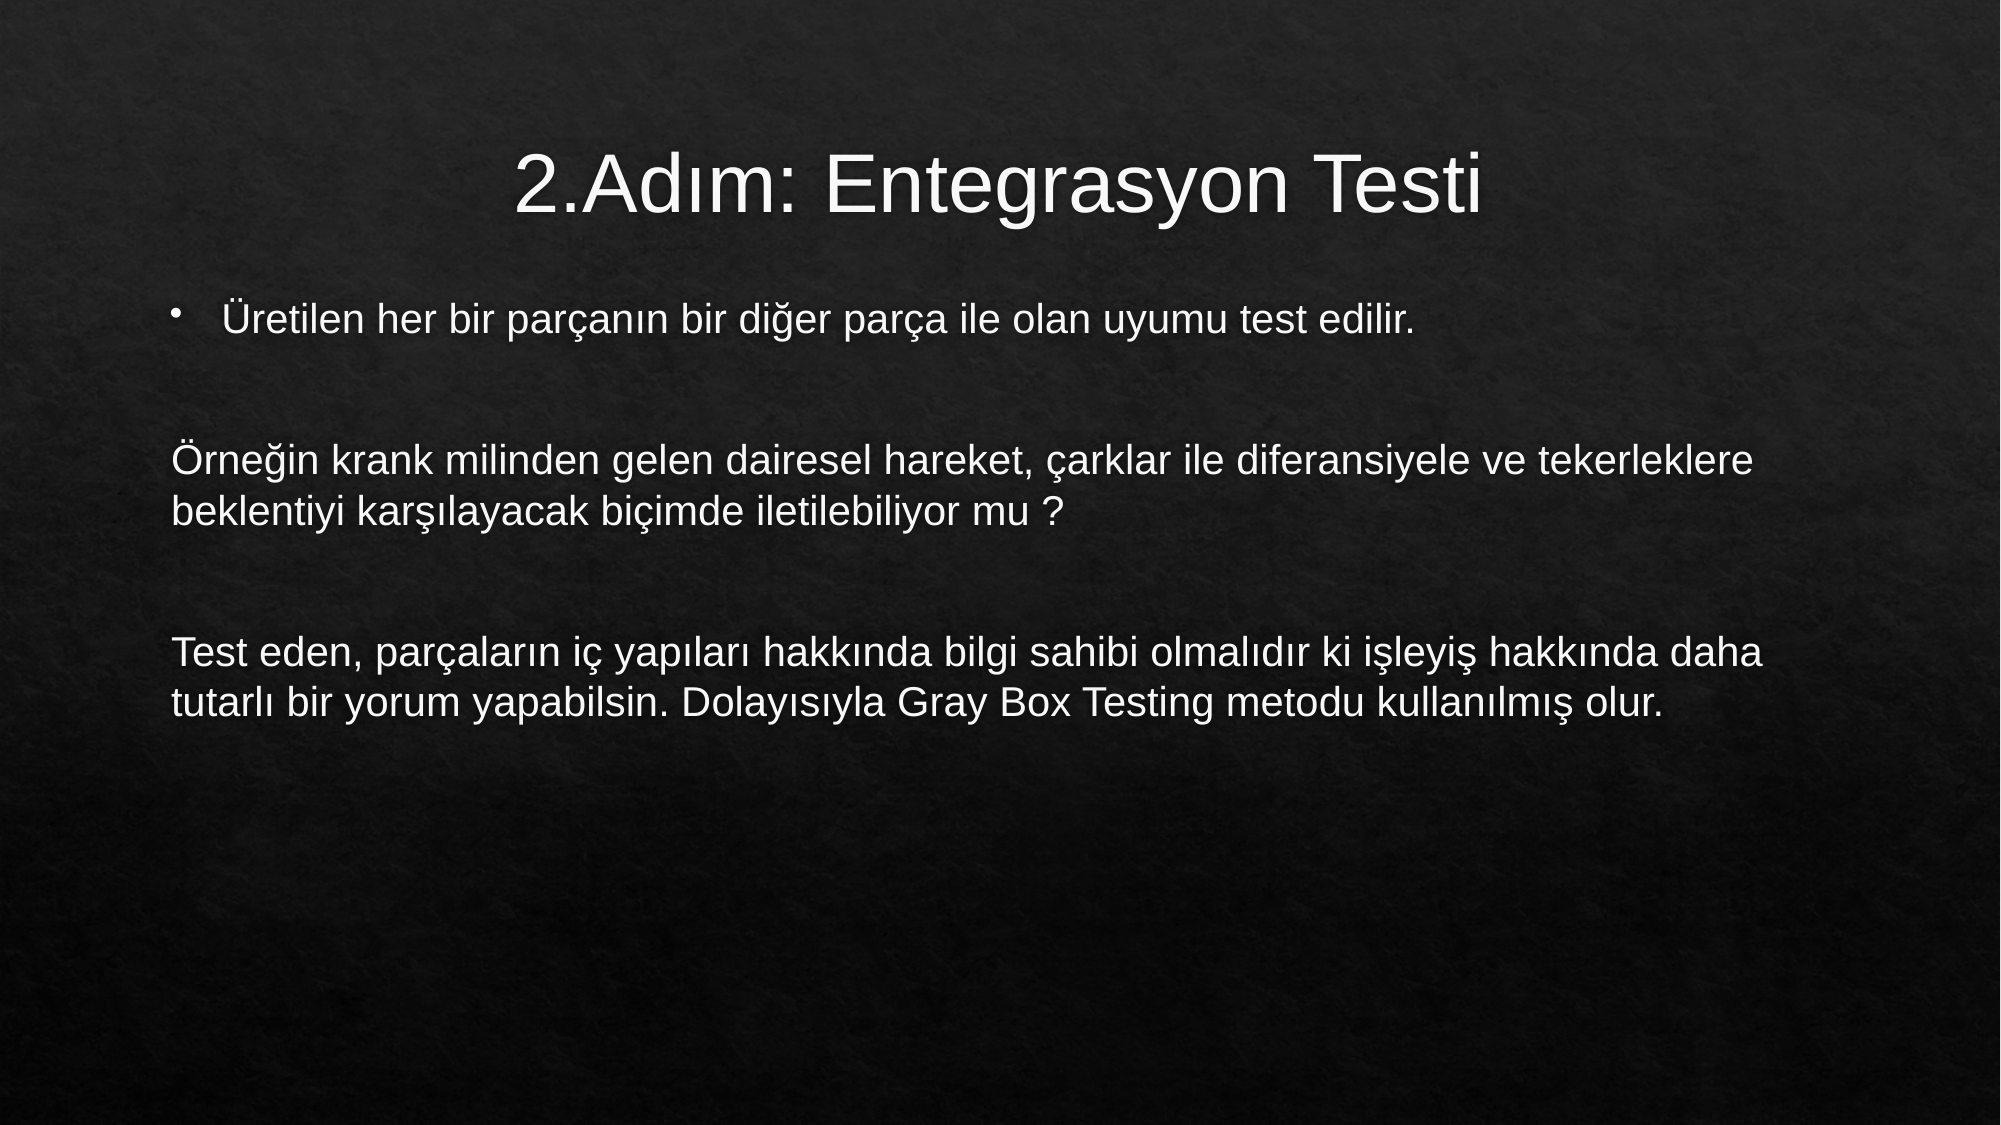

# 2.Adım: Entegrasyon Testi
Üretilen her bir parçanın bir diğer parça ile olan uyumu test edilir.

Örneğin krank milinden gelen dairesel hareket, çarklar ile diferansiyele ve tekerleklere beklentiyi karşılayacak biçimde iletilebiliyor mu ?

Test eden, parçaların iç yapıları hakkında bilgi sahibi olmalıdır ki işleyiş hakkında daha tutarlı bir yorum yapabilsin. Dolayısıyla Gray Box Testing metodu kullanılmış olur.